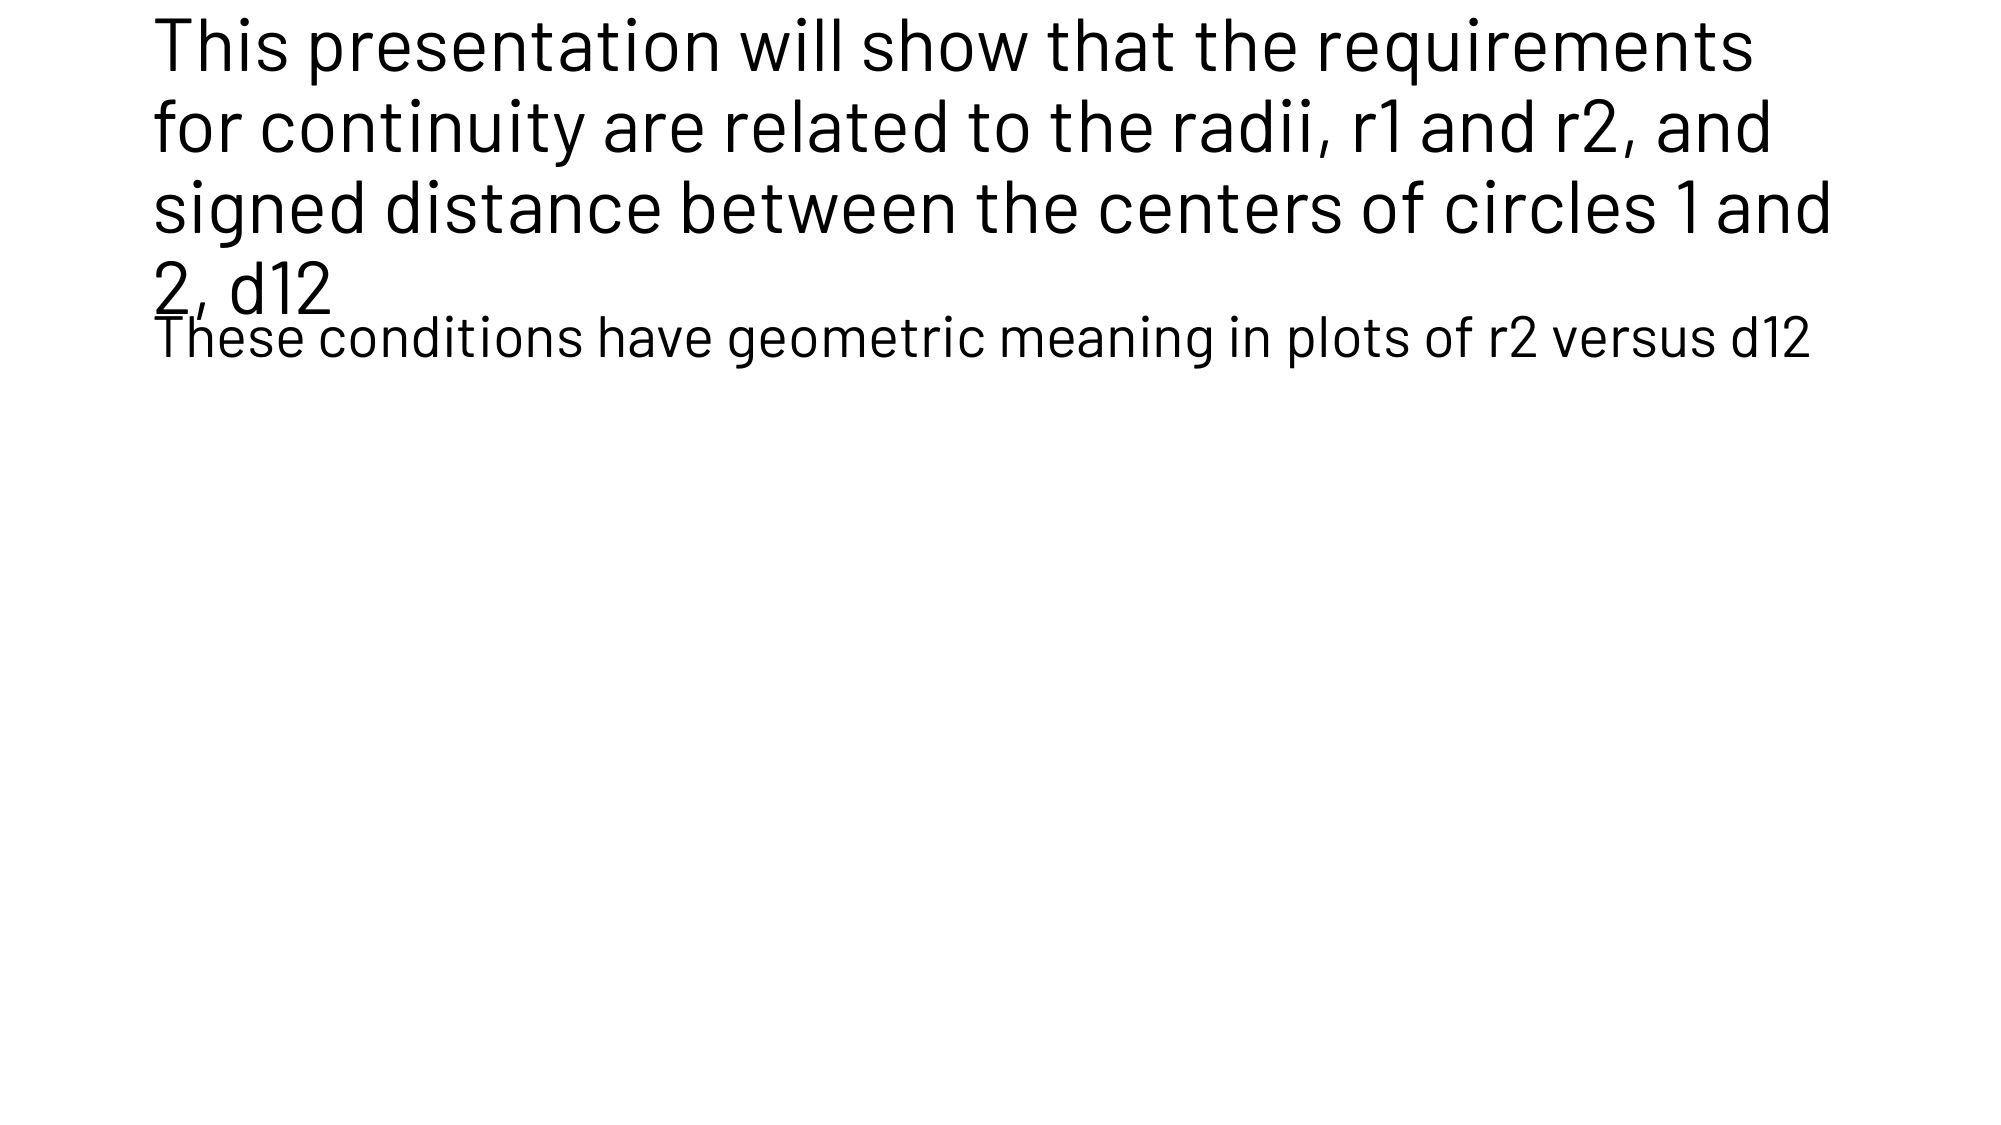

# This presentation will show that the requirements for continuity are related to the radii, r1 and r2, and signed distance between the centers of circles 1 and 2, d12
These conditions have geometric meaning in plots of r2 versus d12